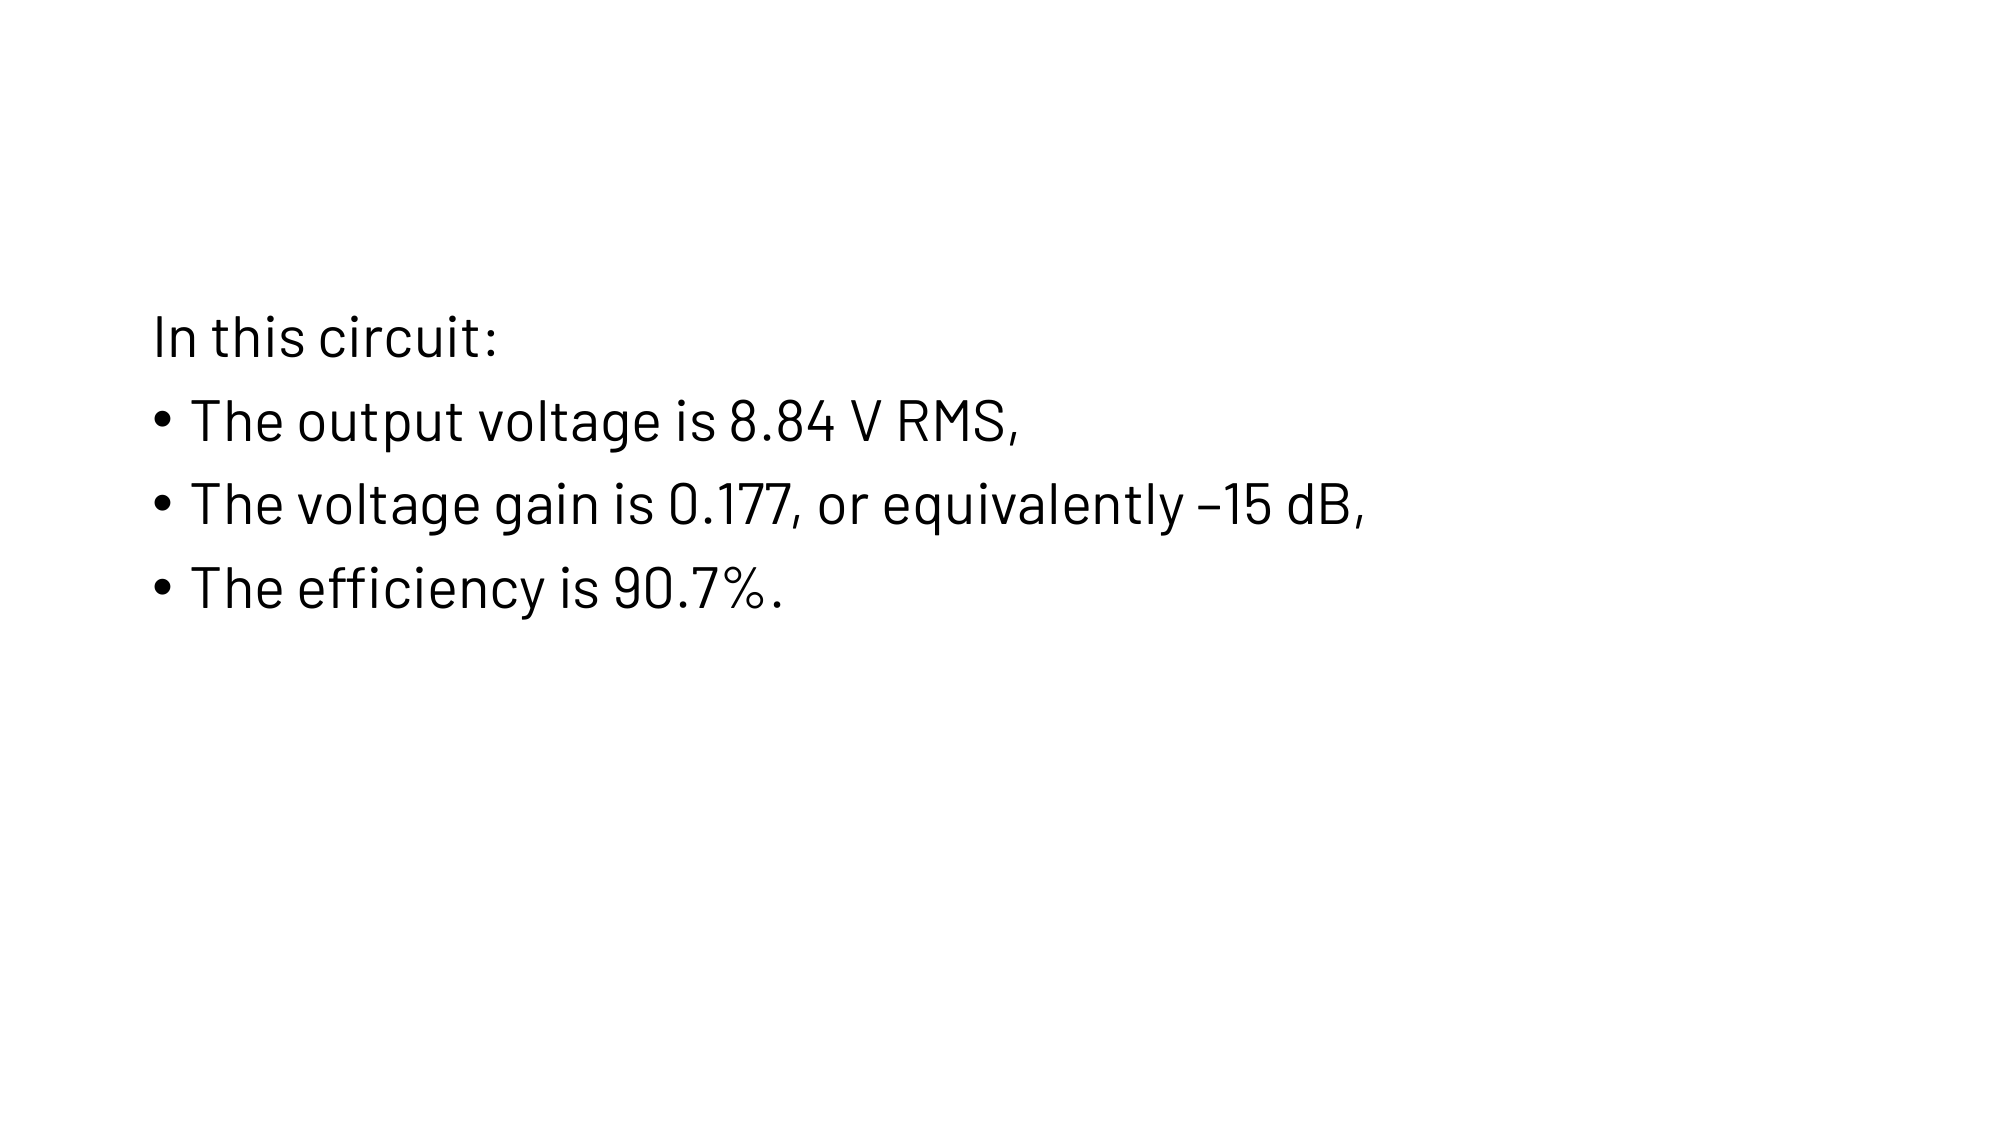

#
In this circuit:
The output voltage is 8.84 V RMS,
The voltage gain is 0.177, or equivalently –15 dB,
The efficiency is 90.7%.